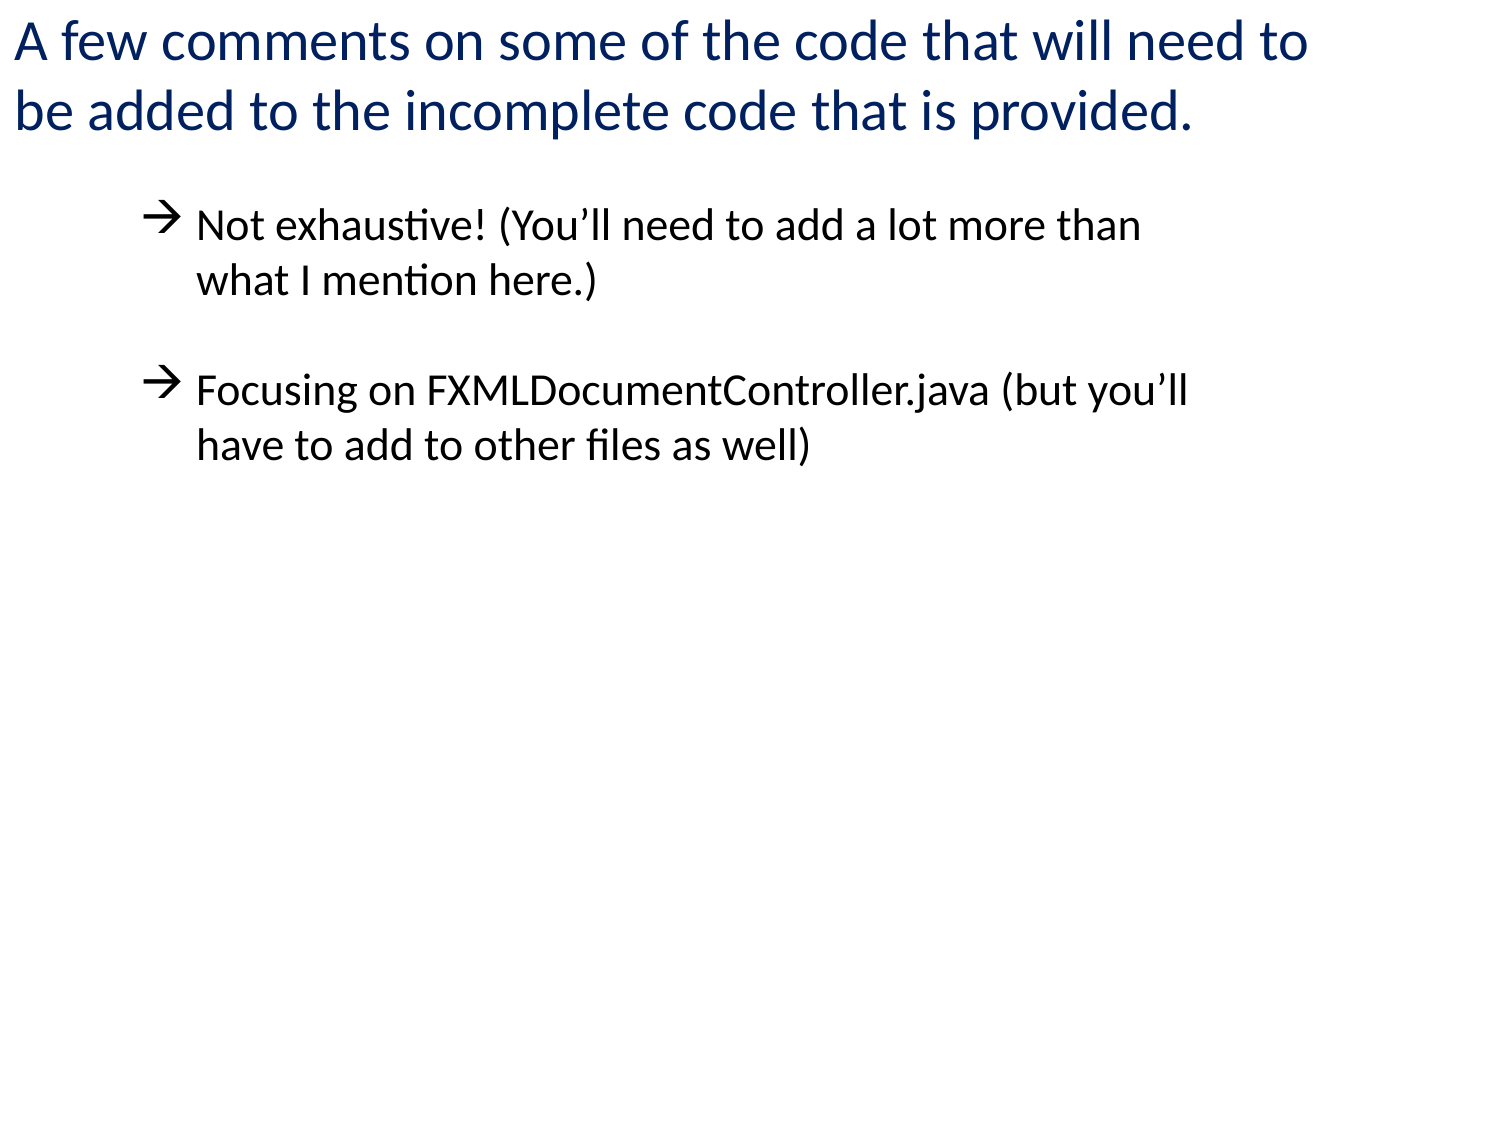

A few comments on some of the code that will need to be added to the incomplete code that is provided.
Not exhaustive! (You’ll need to add a lot more than what I mention here.)

Focusing on FXMLDocumentController.java (but you’ll have to add to other files as well)